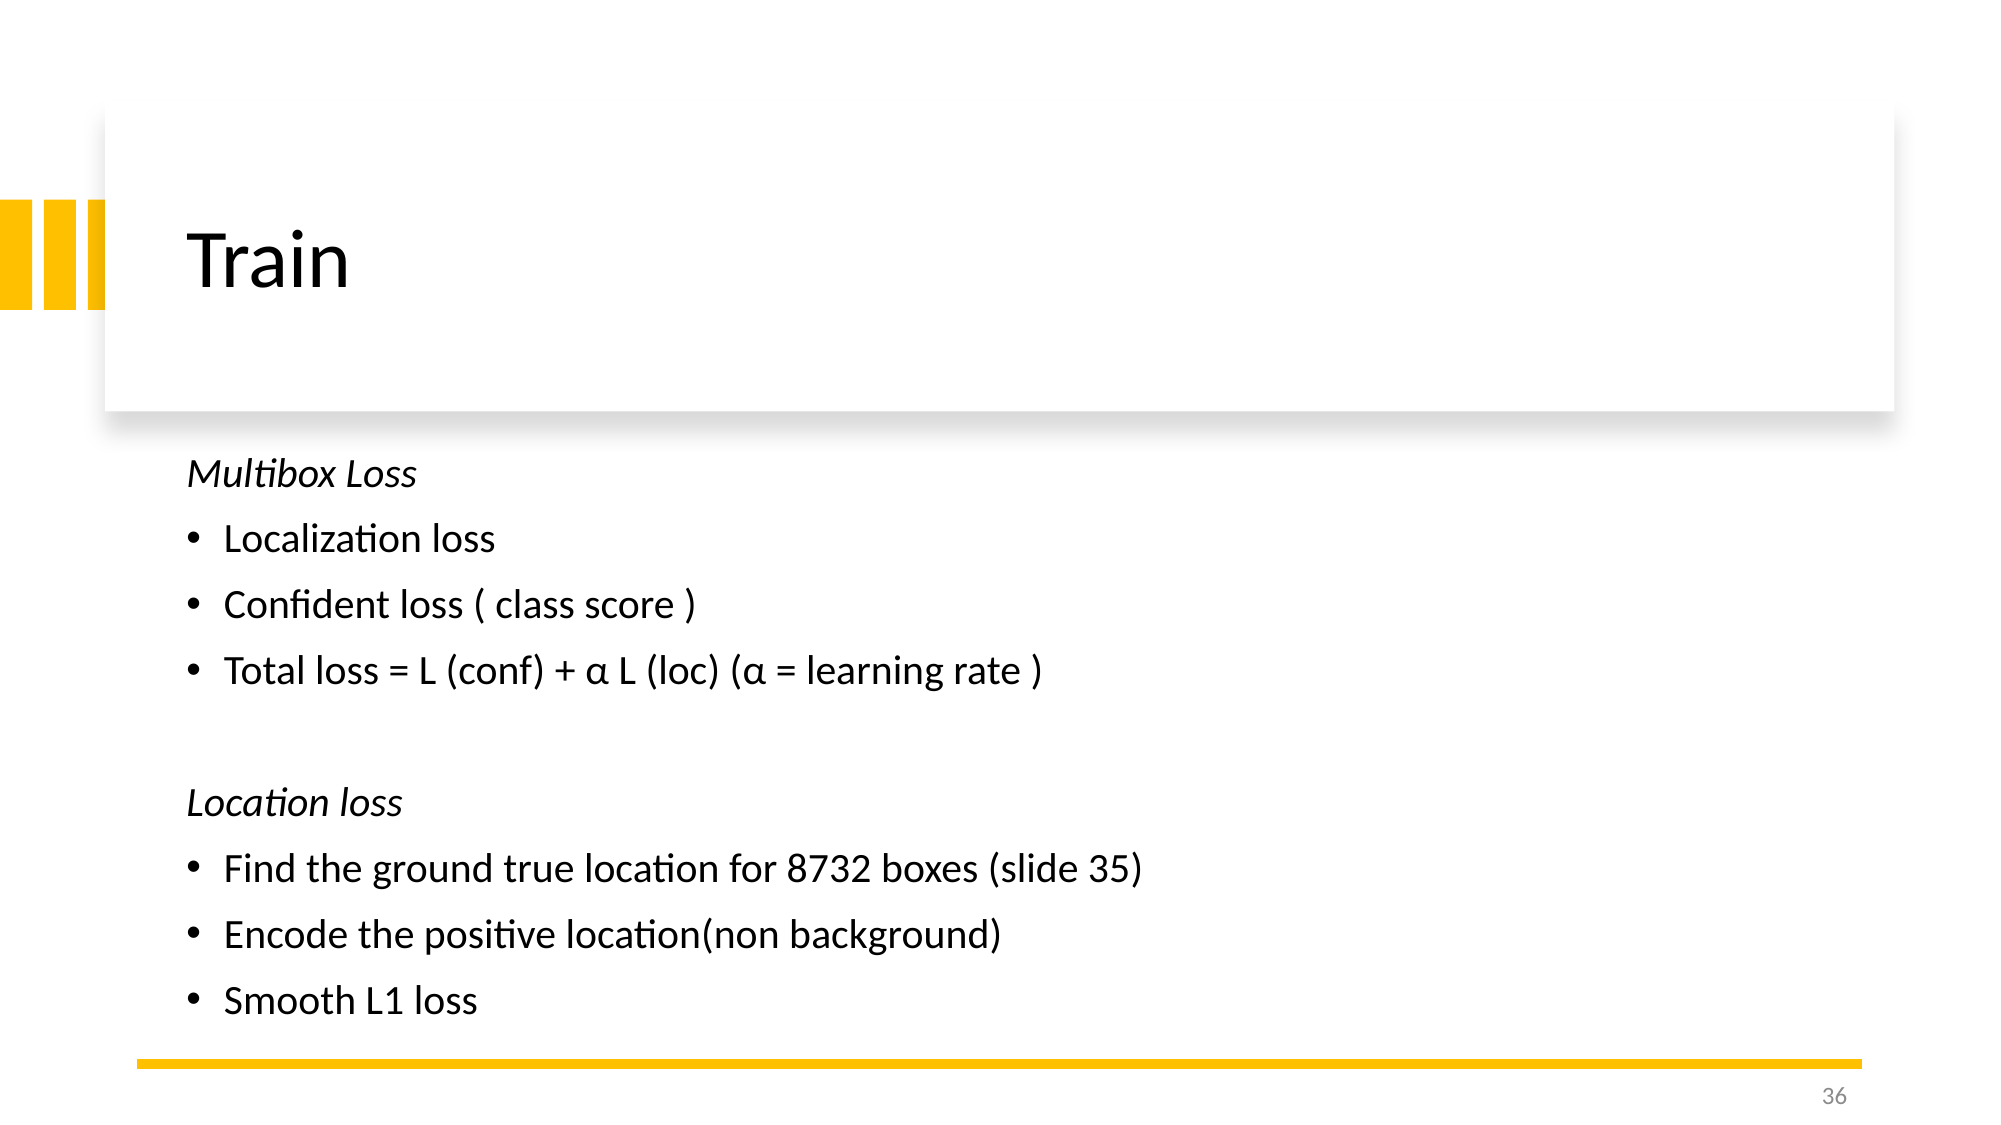

# Train

Multibox Loss
Localization loss
Confident loss ( class score )
Total loss = L (conf) + α L (loc) (α = learning rate )

Location loss
Find the ground true location for 8732 boxes (slide 35)
Encode the positive location(non background)
Smooth L1 loss

36